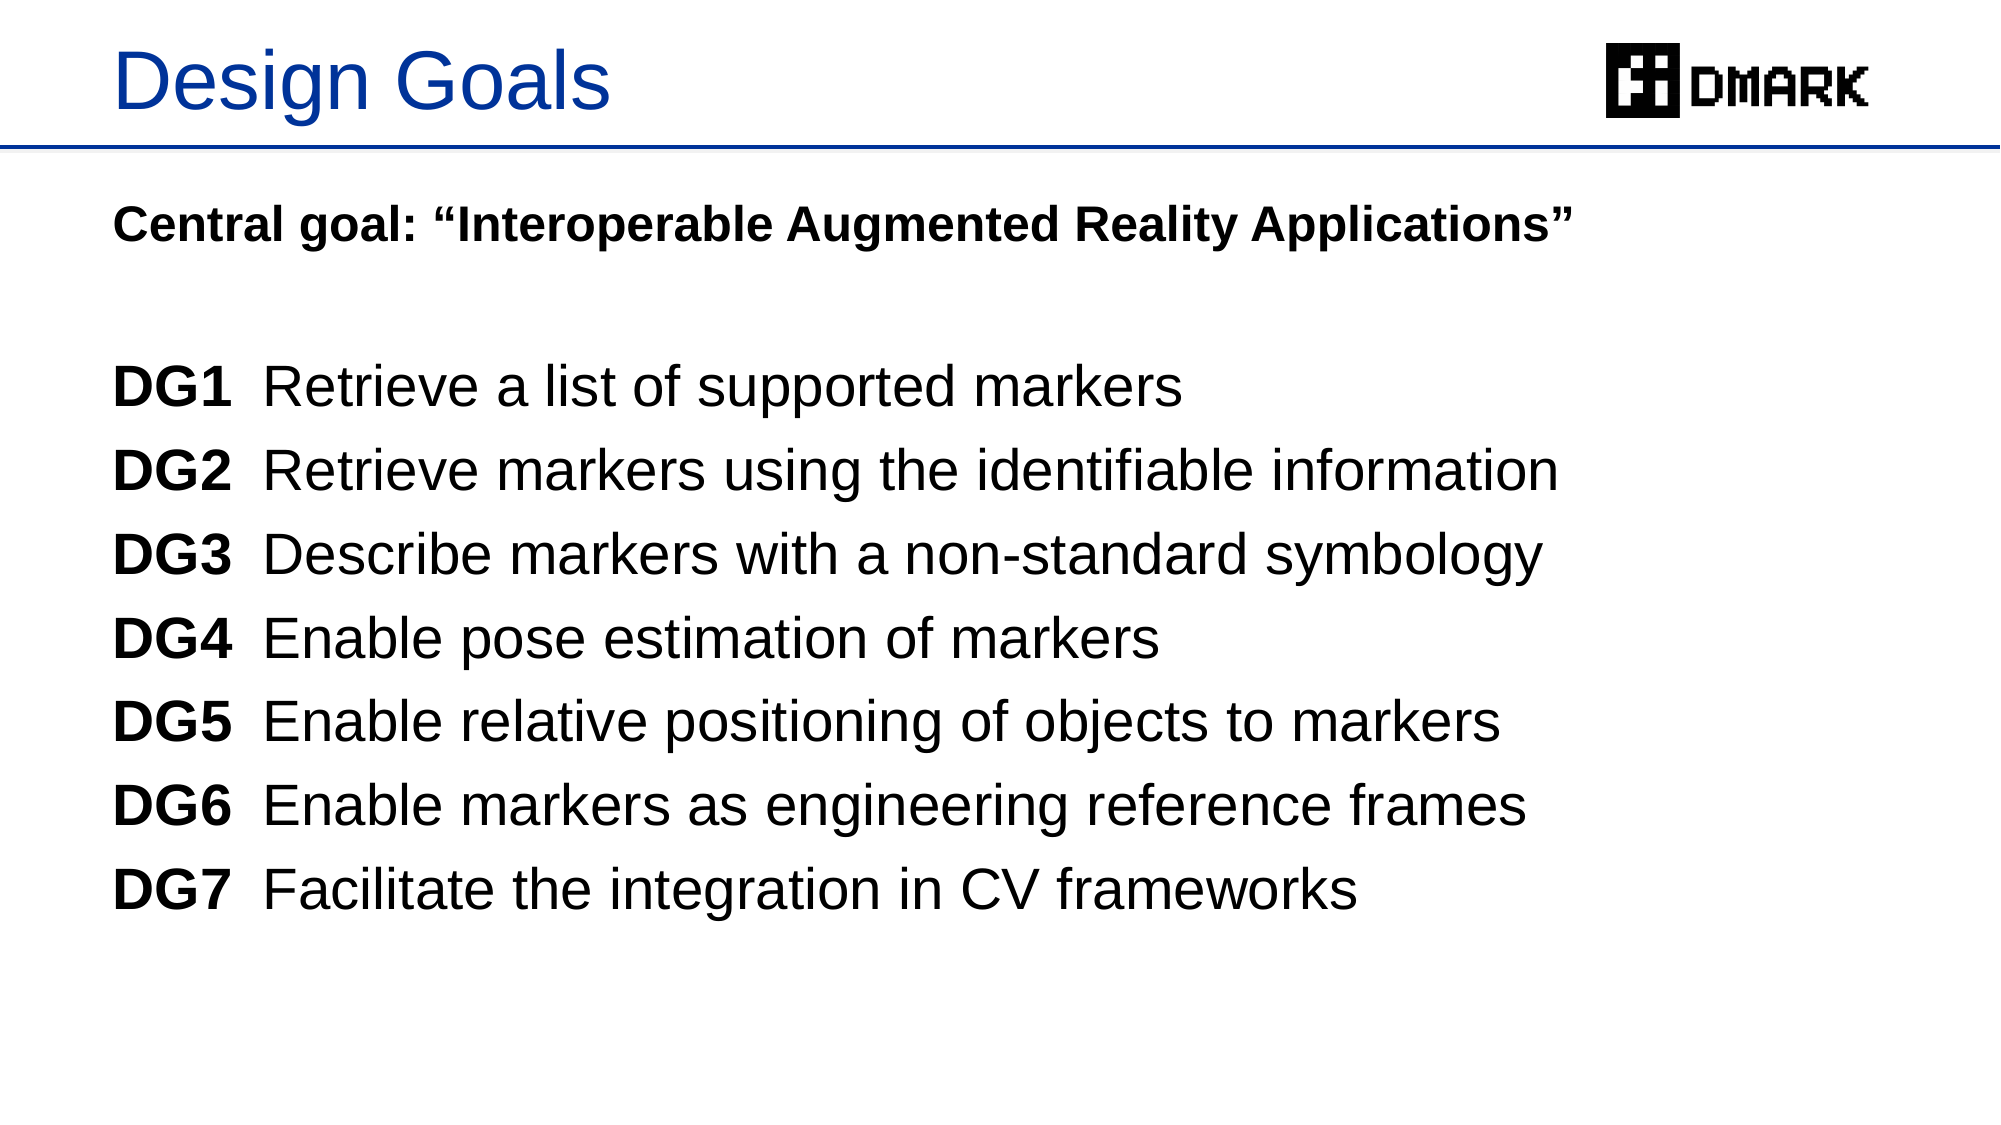

# Design Goals
Central goal: “Interoperable Augmented Reality Applications”

DG1	Retrieve a list of supported markers
DG2	Retrieve markers using the identifiable information
DG3	Describe markers with a non-standard symbology
DG4	Enable pose estimation of markers
DG5	Enable relative positioning of objects to markers
DG6	Enable markers as engineering reference frames
DG7	Facilitate the integration in CV frameworks